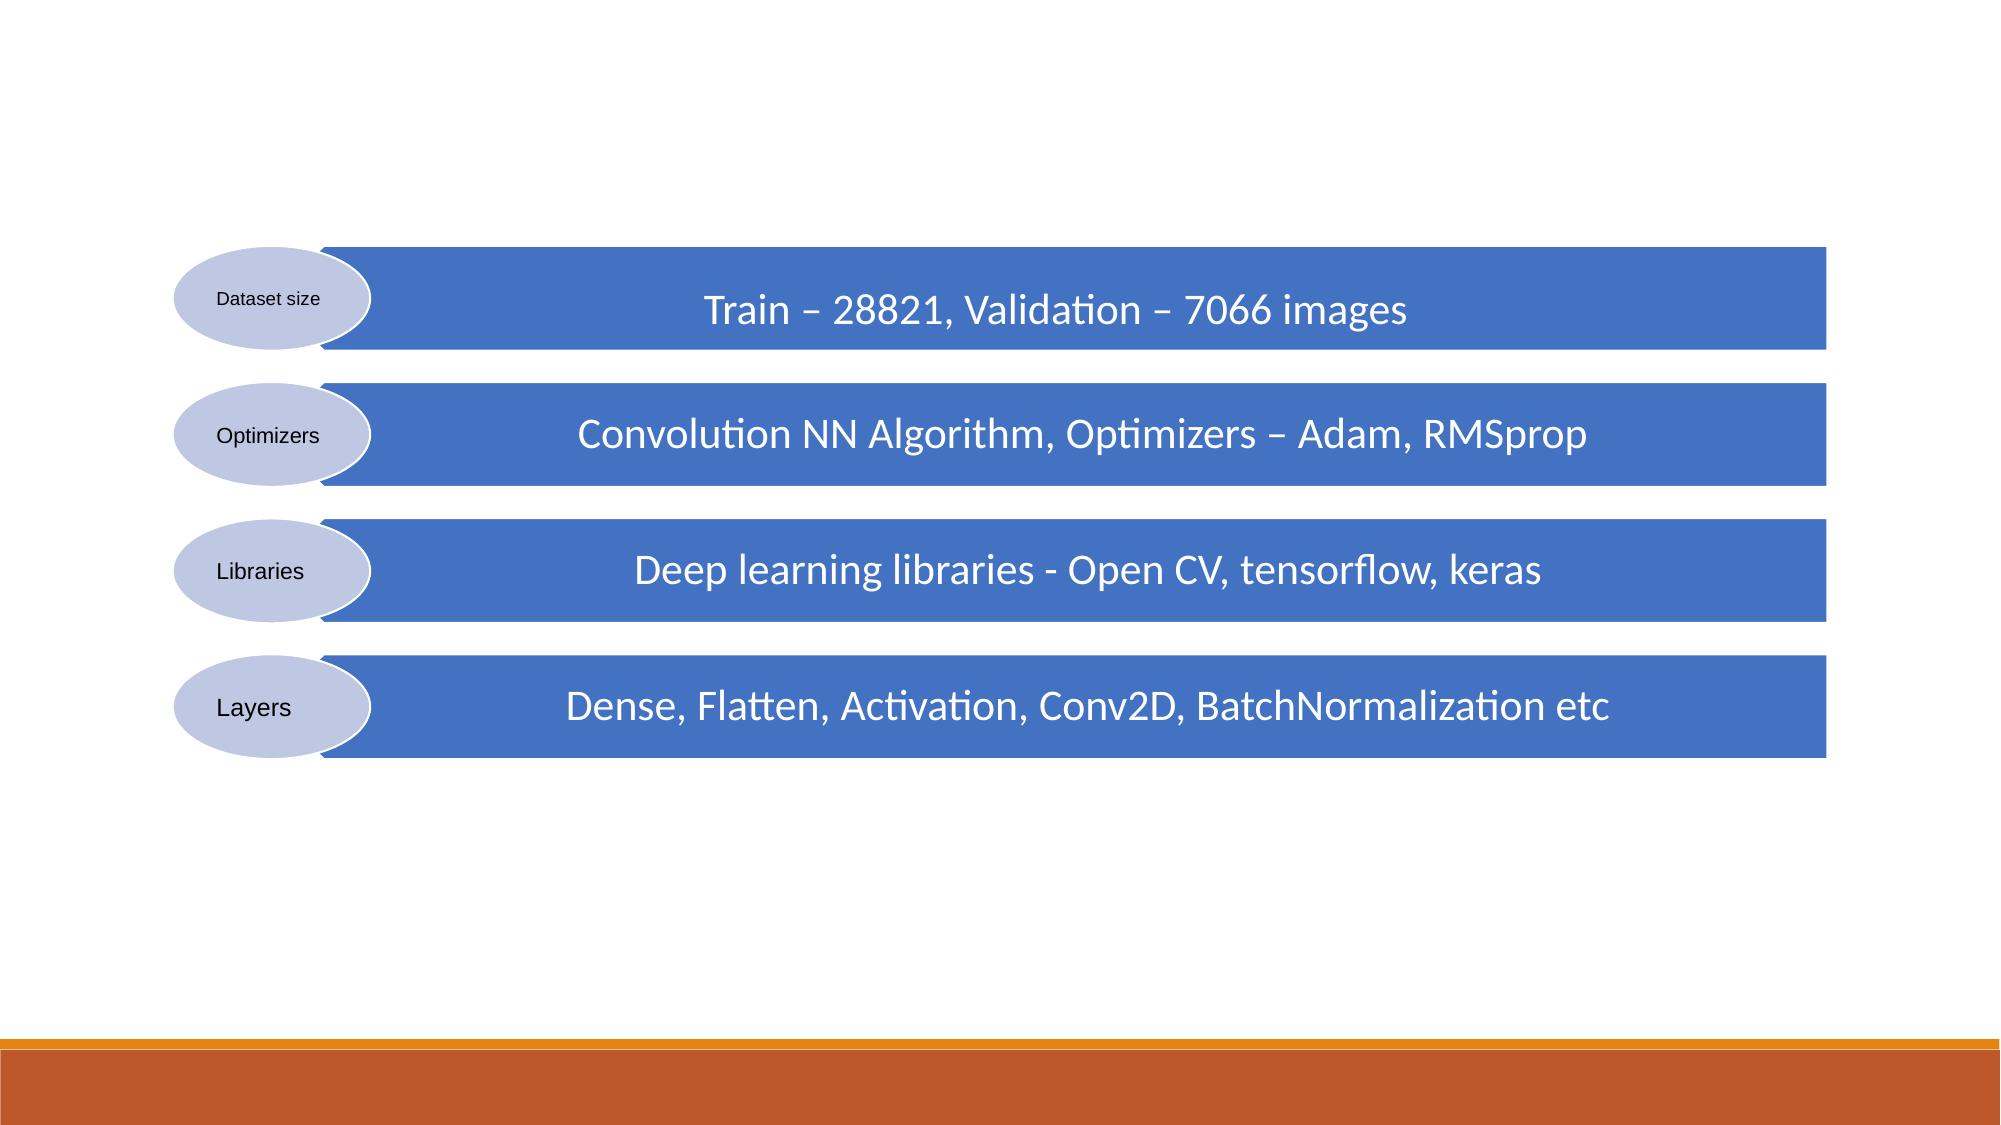

Dataset size
Train – 28821, Validation – 7066 images

Optimizers
Convolution NN Algorithm, Optimizers – Adam, RMSprop

Deep learning libraries - Open CV, tensorflow, keras
Libraries
Layers

Dense, Flatten, Activation, Conv2D, BatchNormalization etc